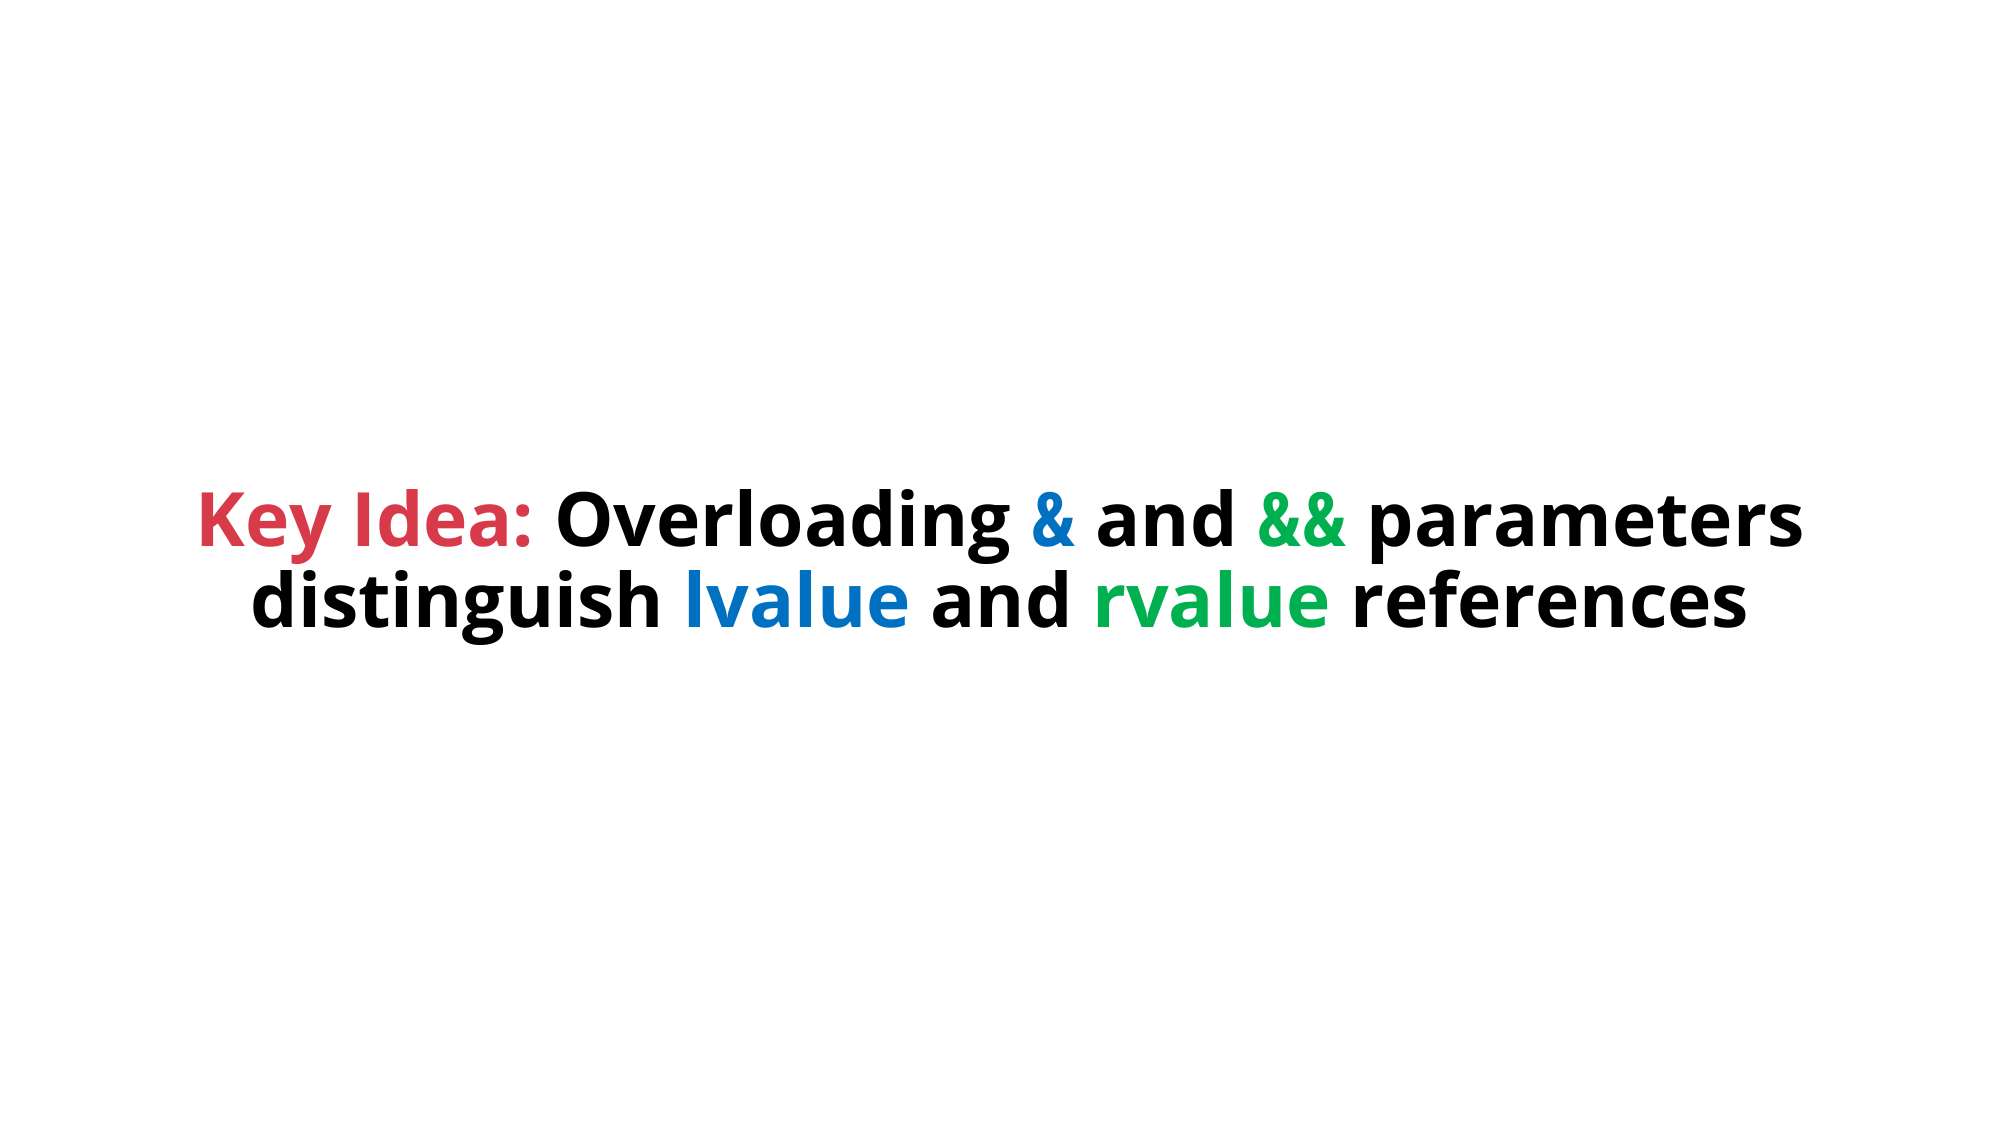

# Key Idea: Overloading & and && parameters distinguish lvalue and rvalue references